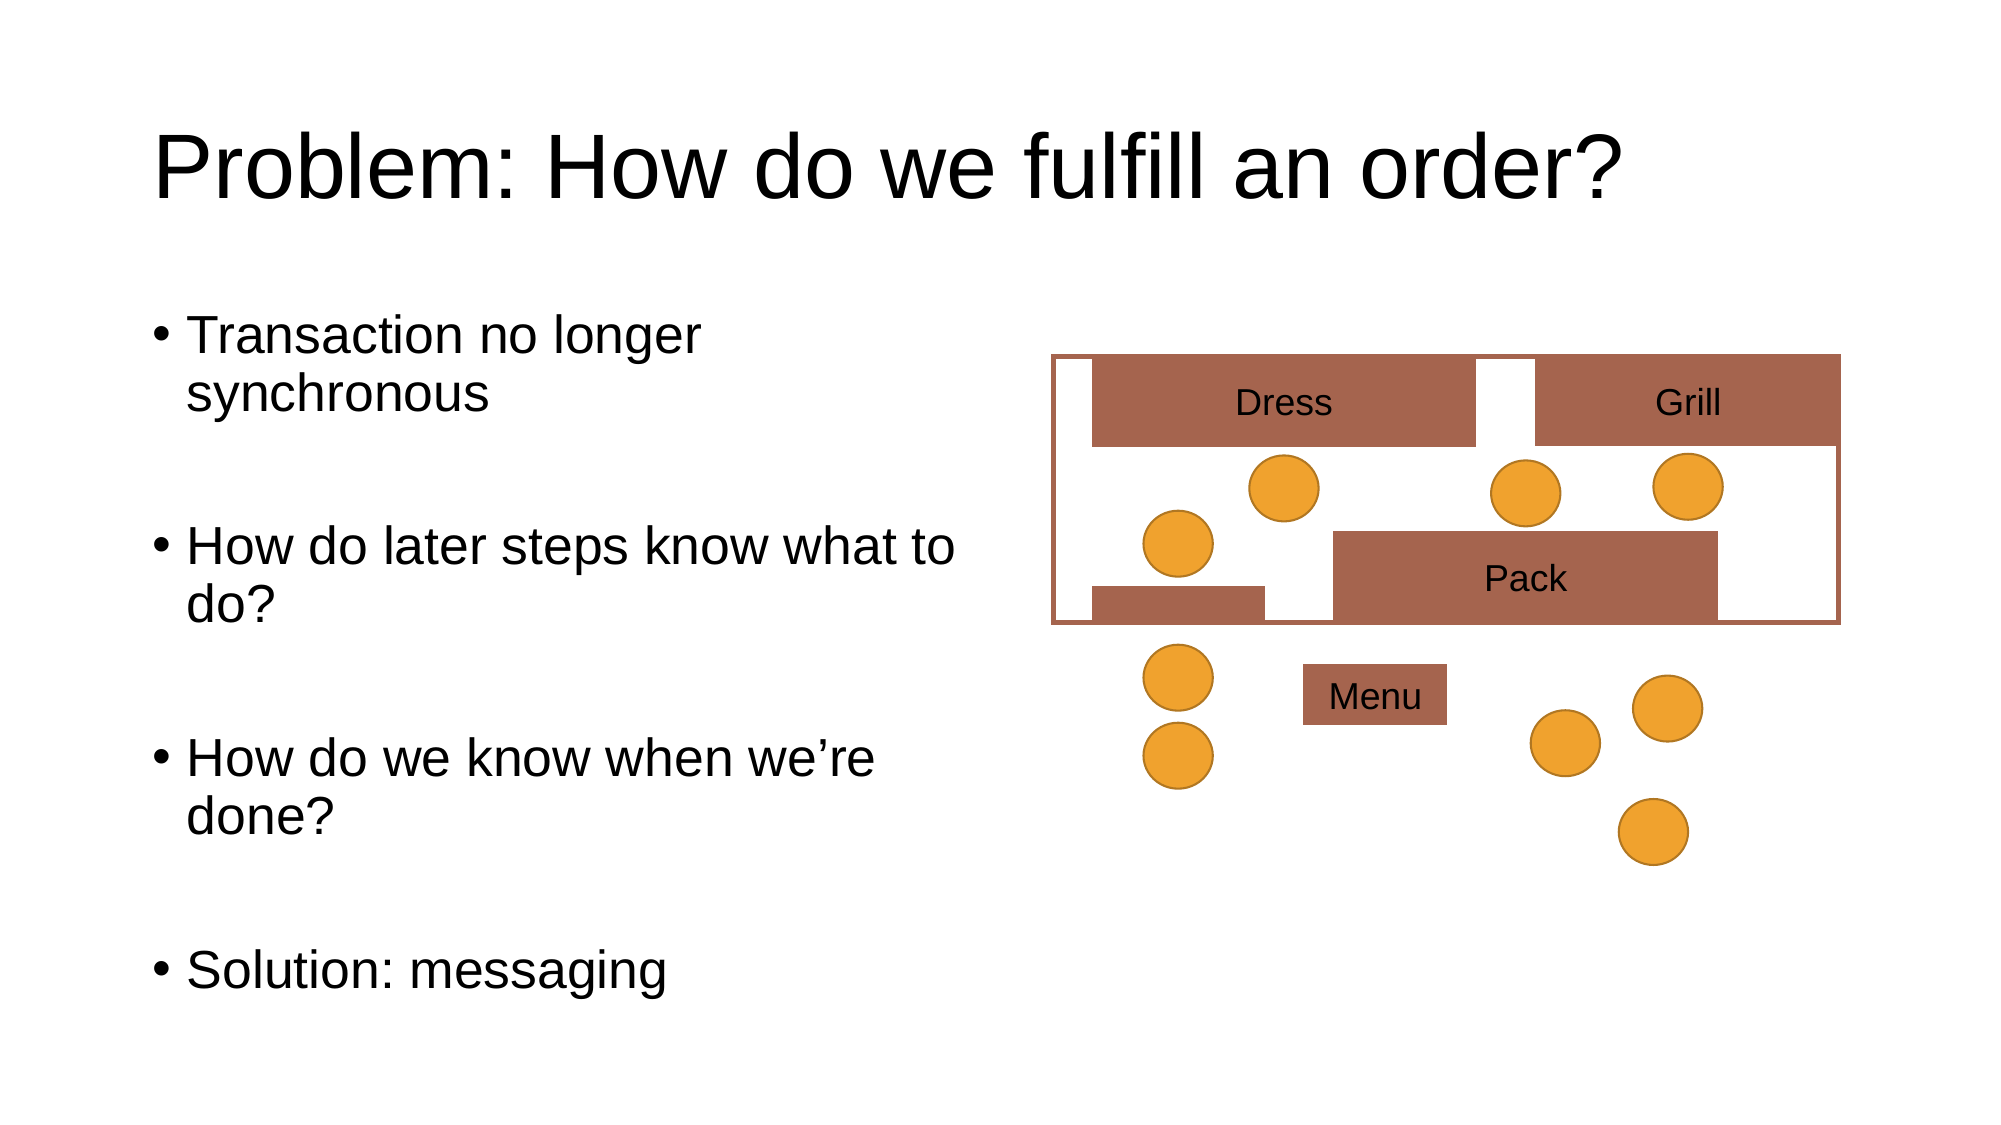

# Problem: How do we fulfill an order?
Transaction no longer synchronous

How do later steps know what to do?

How do we know when we’re done?

Solution: messaging

Grill
Dress

Pack

Menu